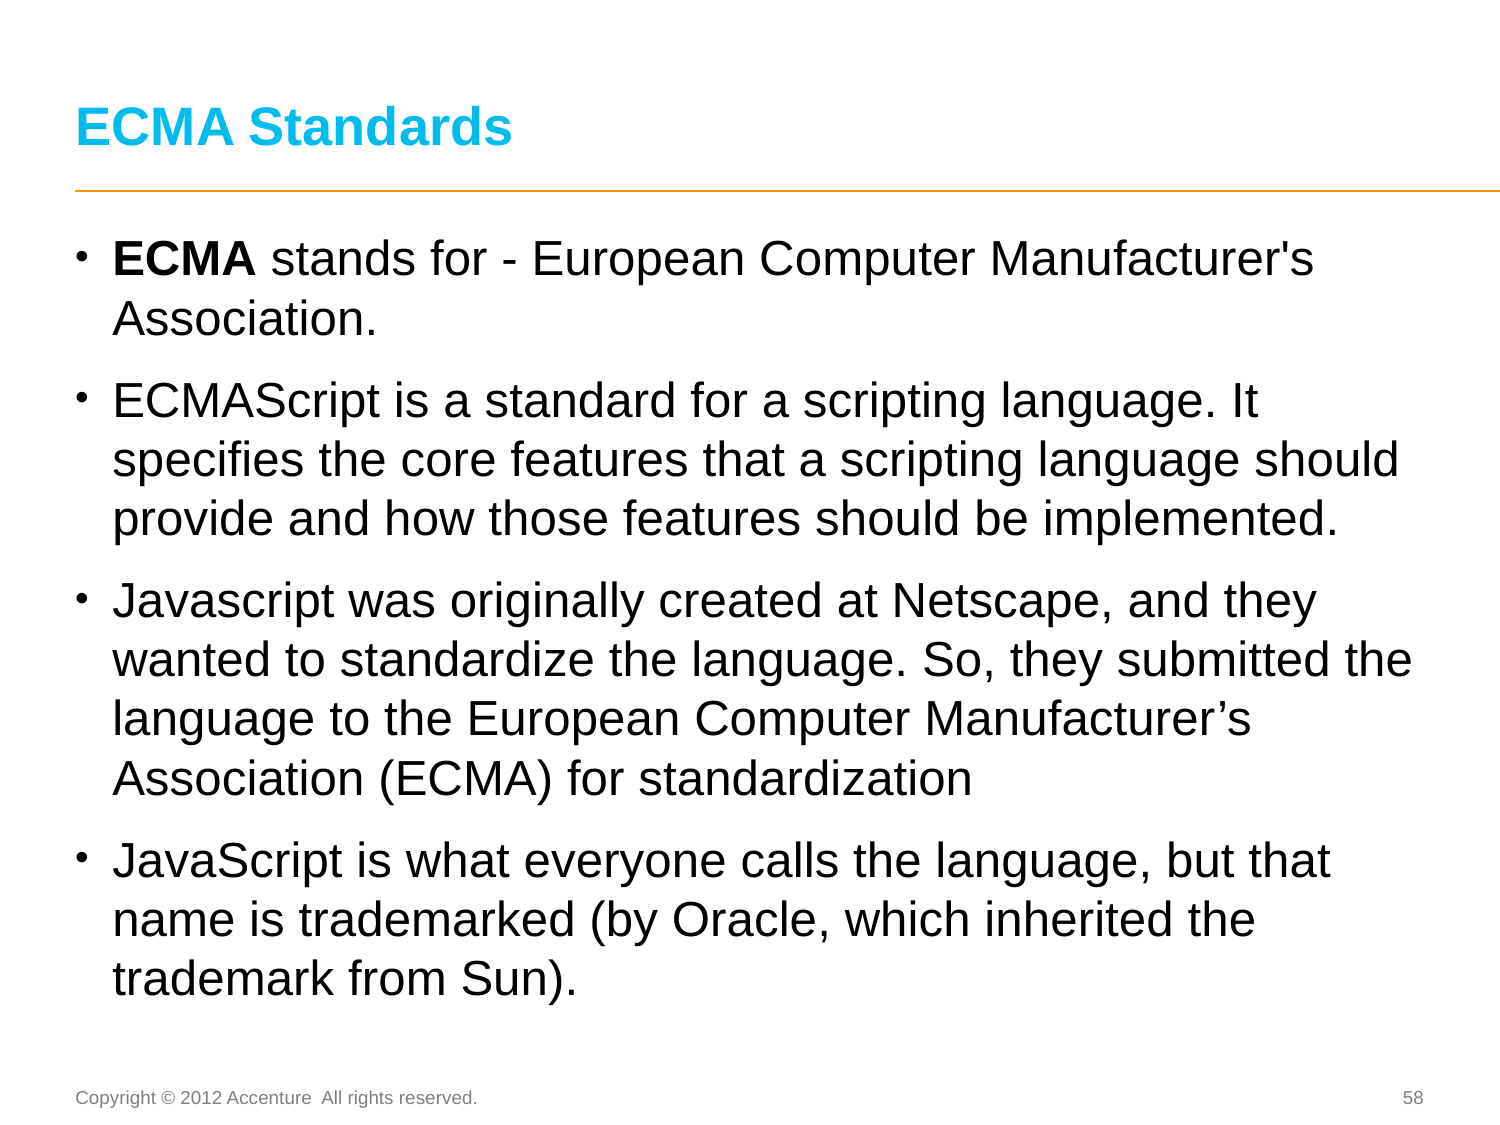

# ECMA Standards
ECMA stands for - European Computer Manufacturer's Association.
ECMAScript is a standard for a scripting language. It specifies the core features that a scripting language should provide and how those features should be implemented.
Javascript was originally created at Netscape, and they wanted to standardize the language. So, they submitted the language to the European Computer Manufacturer’s Association (ECMA) for standardization
JavaScript is what everyone calls the language, but that name is trademarked (by Oracle, which inherited the trademark from Sun).